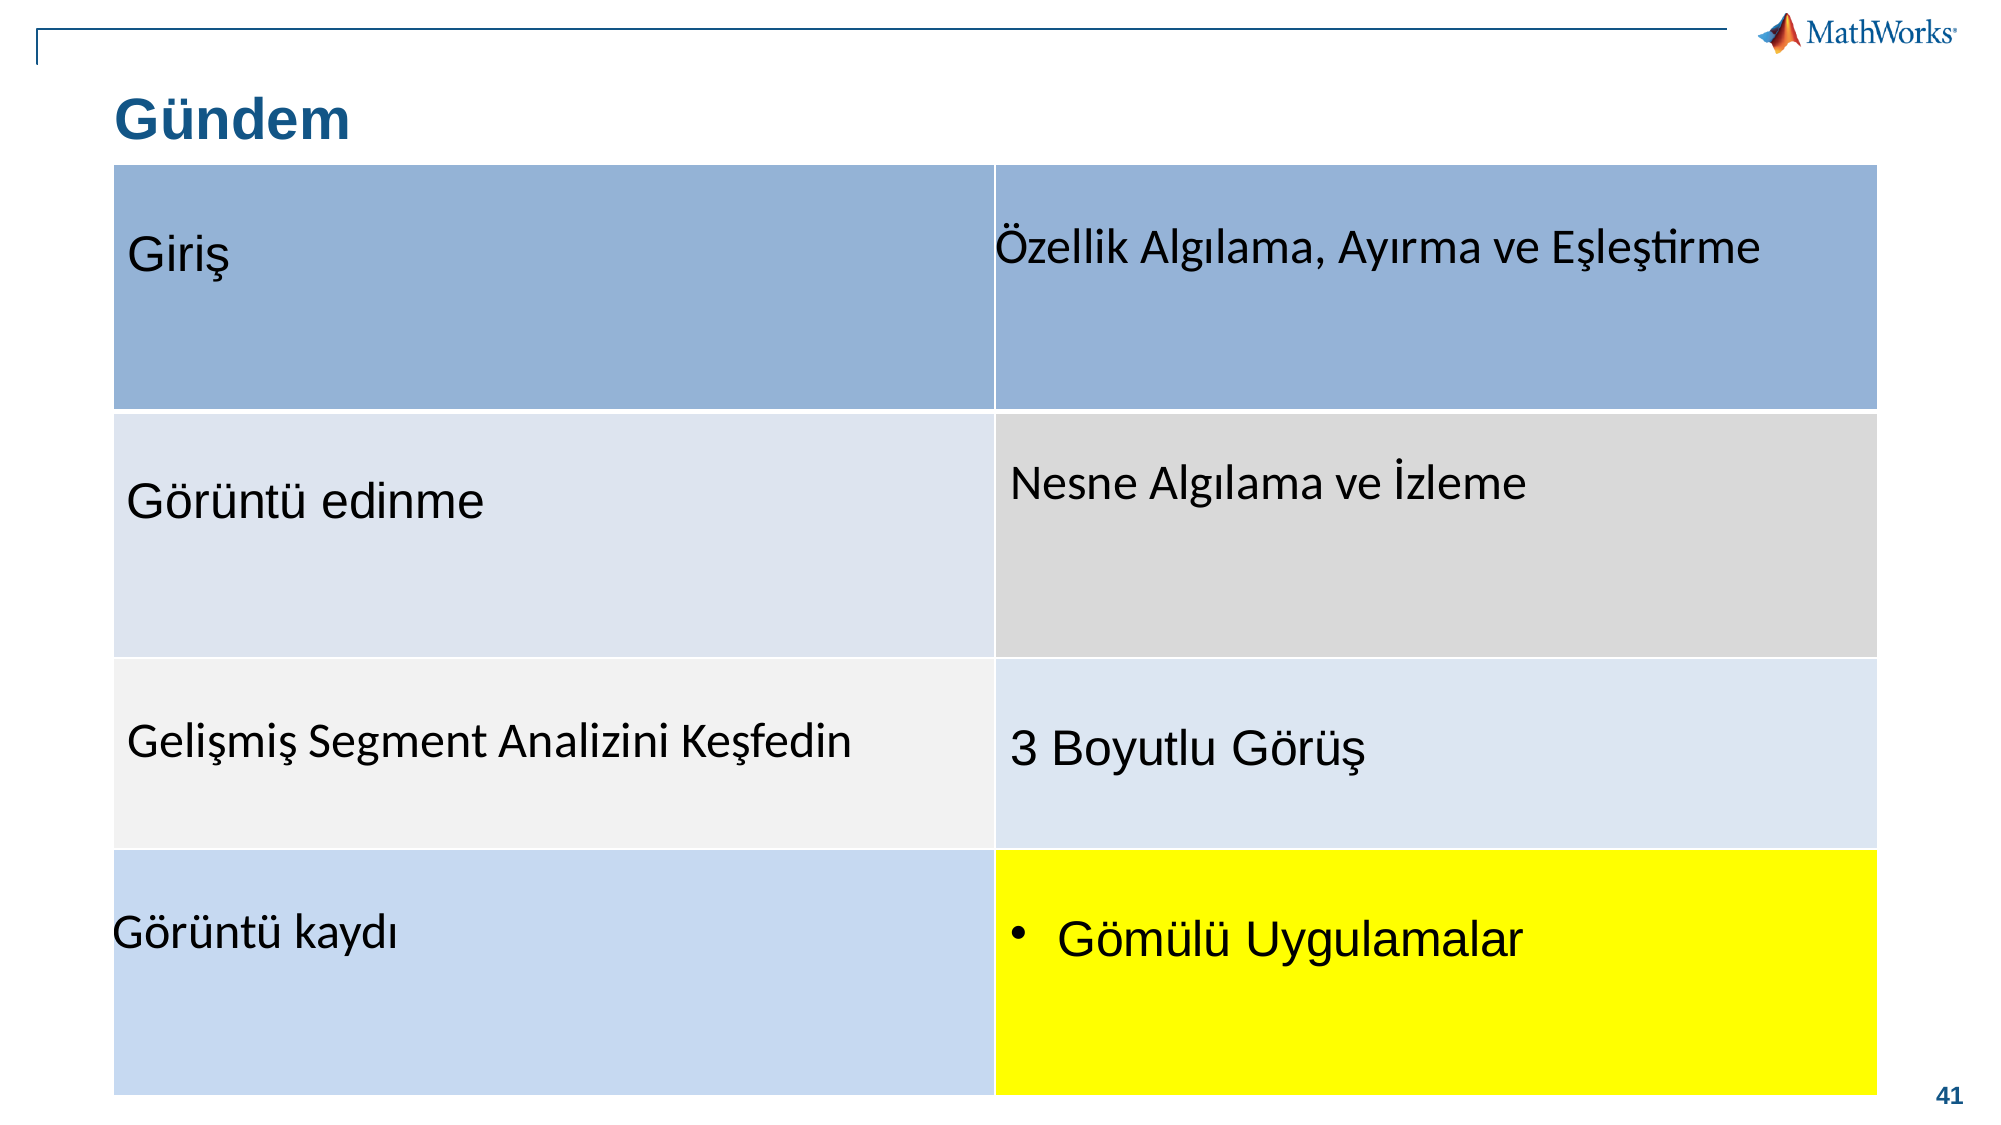

# Gündem
| Giriş | Özellik Algılama, Ayırma ve Eşleştirme |
| --- | --- |
| Görüntü edinme | Nesne Algılama ve İzleme |
| Gelişmiş Segment Analizini Keşfedin | 3 Boyutlu Görüş |
| Görüntü kaydı | Gömülü Uygulamalar |
41